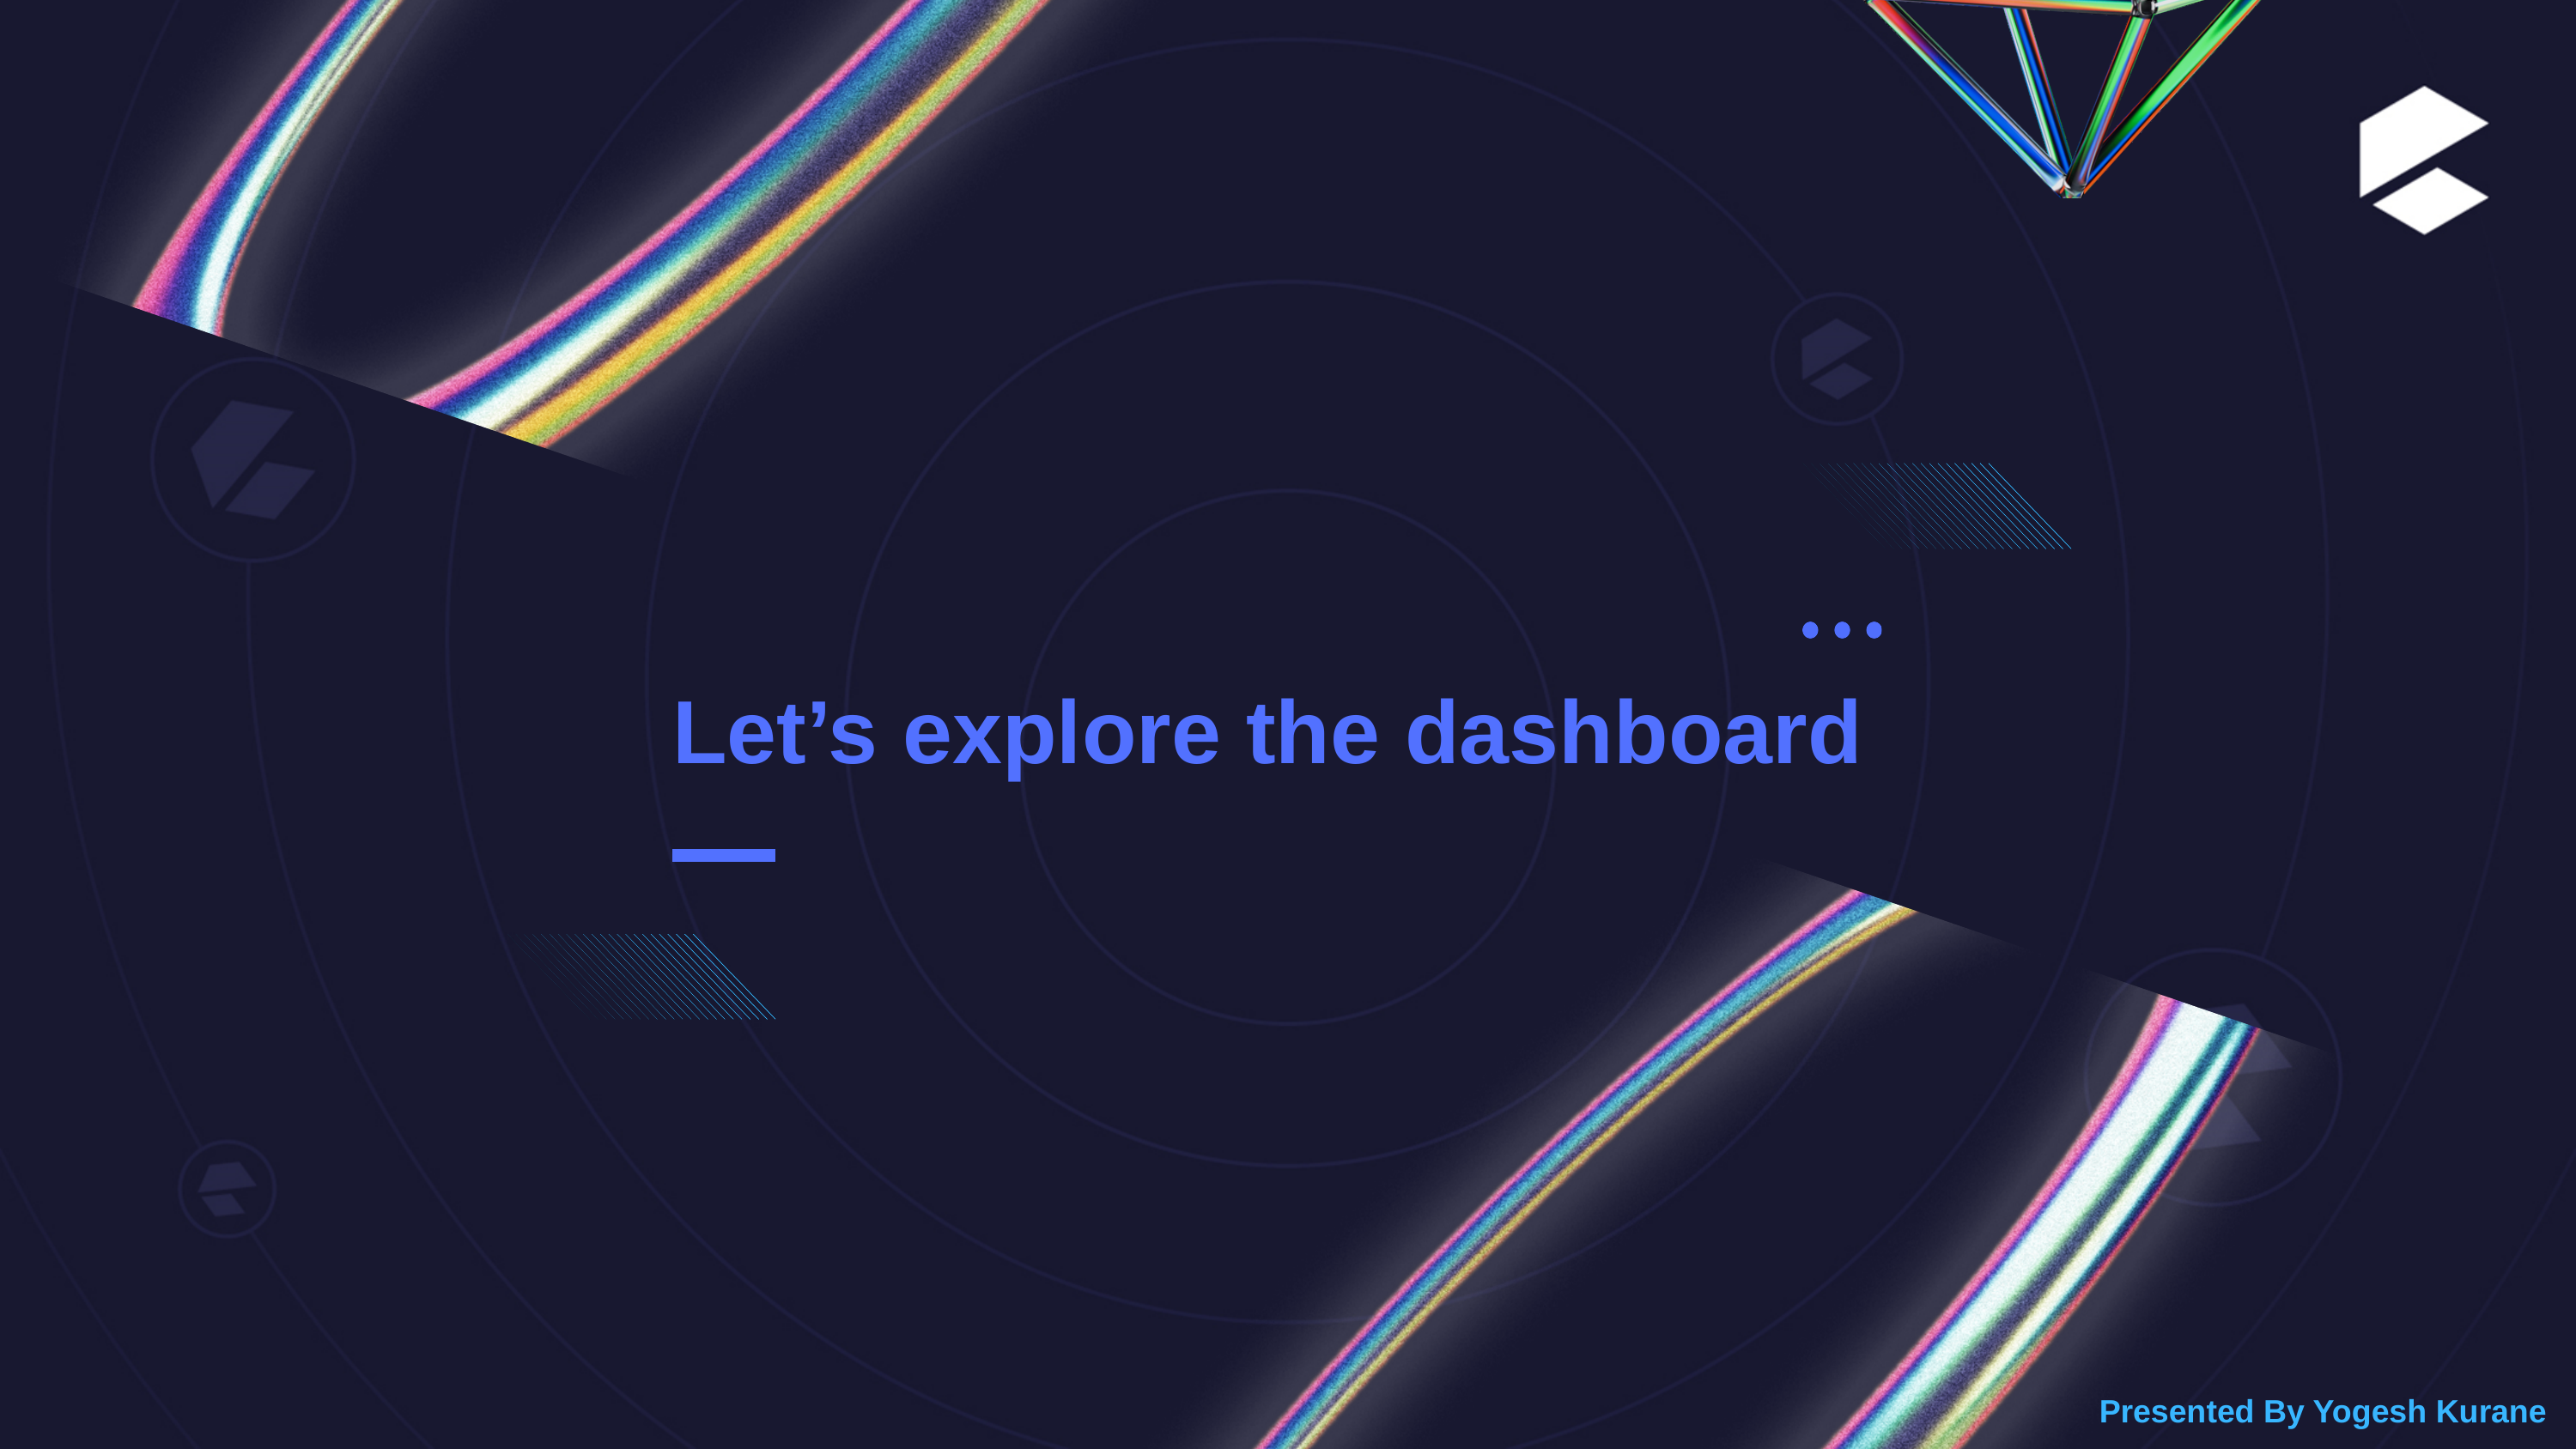

Let’s explore the dashboard

Presented By Yogesh Kurane